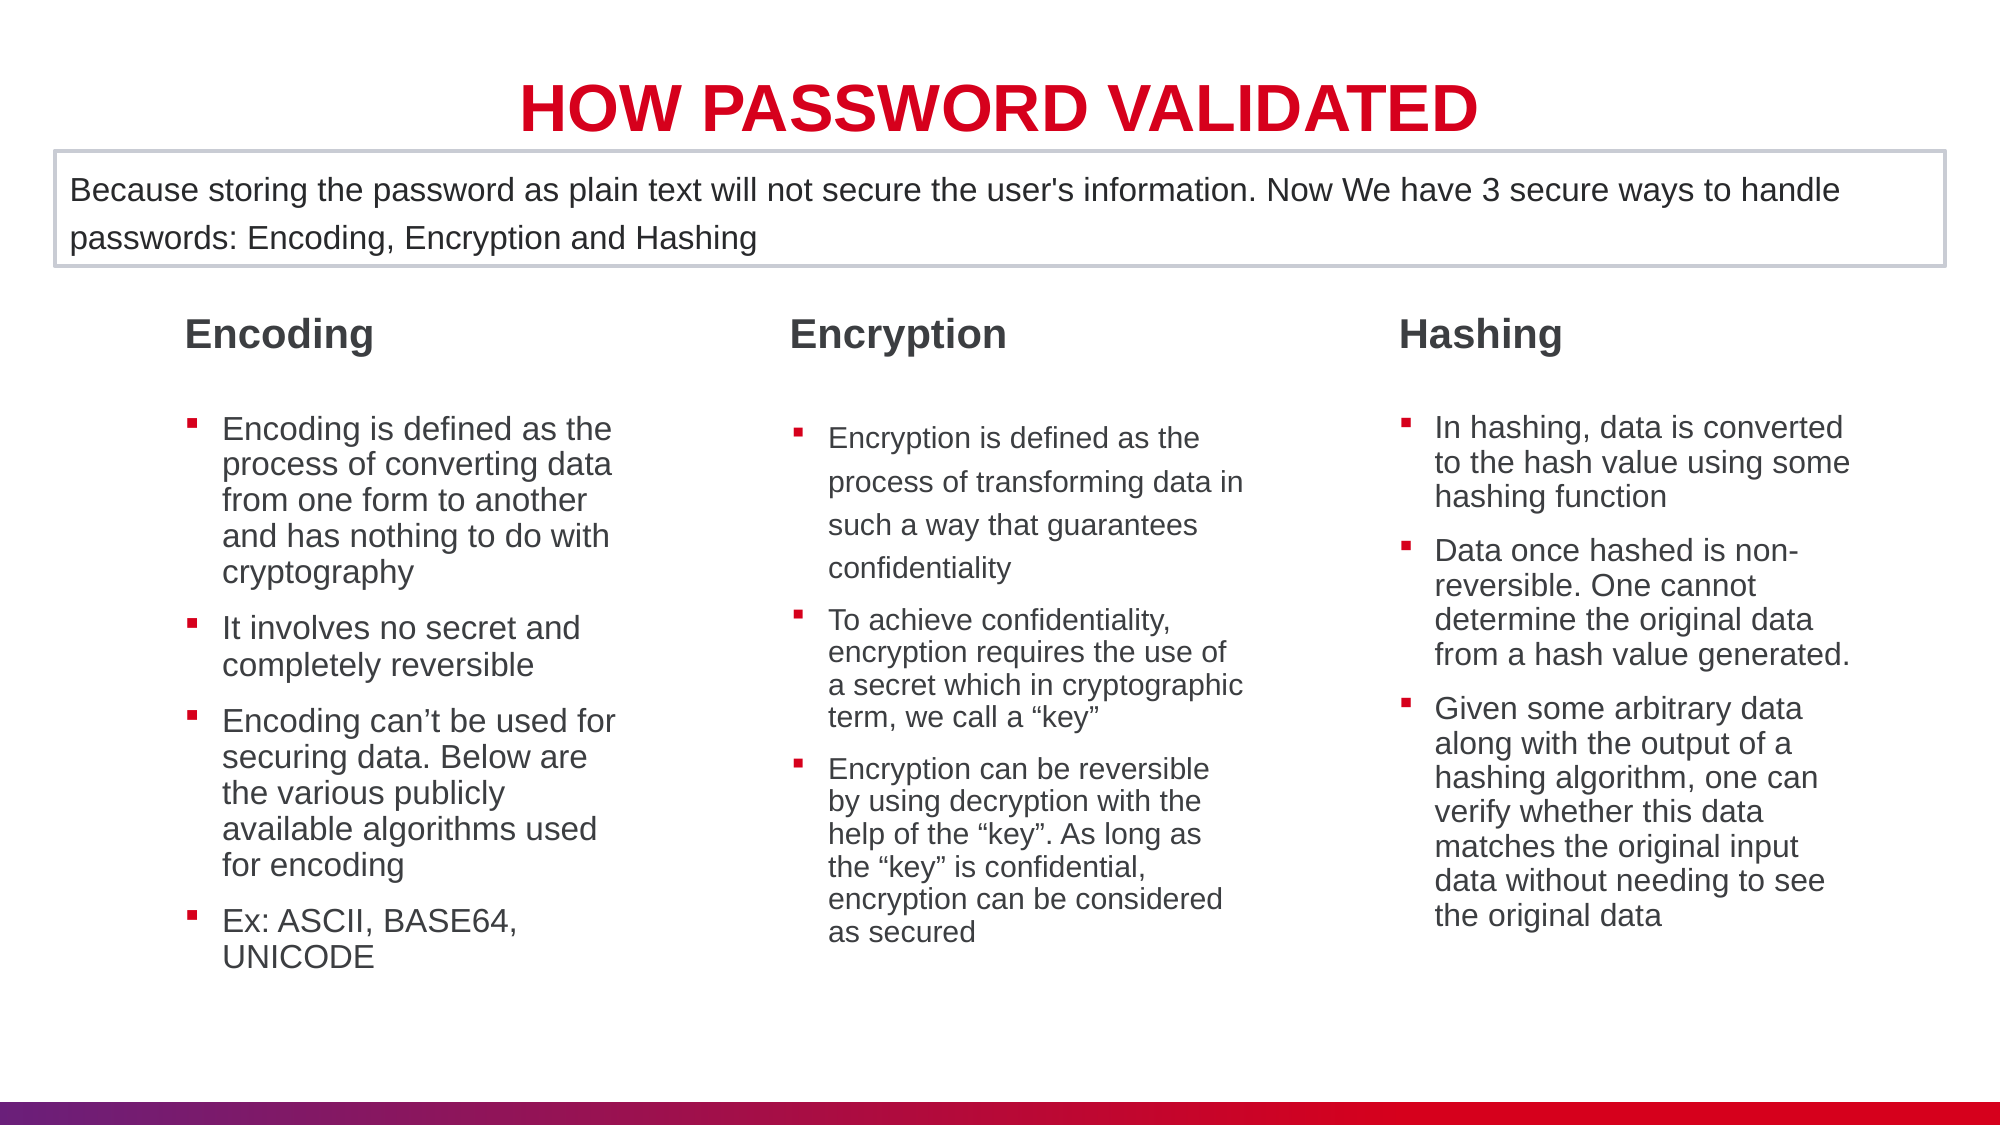

# HOW PASSWORD VALIDATED
Because storing the password as plain text will not secure the user's information. Now We have 3 secure ways to handle passwords: Encoding, Encryption and Hashing

Encoding
Encryption
Hashing
Encryption is defined as the process of transforming data in such a way that guarantees confidentiality
To achieve confidentiality, encryption requires the use of a secret which in cryptographic term, we call a “key”
Encryption can be reversible by using decryption with the help of the “key”. As long as the “key” is confidential, encryption can be considered as secured
In hashing, data is converted to the hash value using some hashing function
Data once hashed is non-reversible. One cannot determine the original data from a hash value generated.
Given some arbitrary data along with the output of a hashing algorithm, one can verify whether this data matches the original input data without needing to see the original data
Encoding is defined as the process of converting data from one form to another and has nothing to do with cryptography
It involves no secret and completely reversible
Encoding can’t be used for securing data. Below are the various publicly available algorithms used for encoding
Ex: ASCII, BASE64, UNICODE